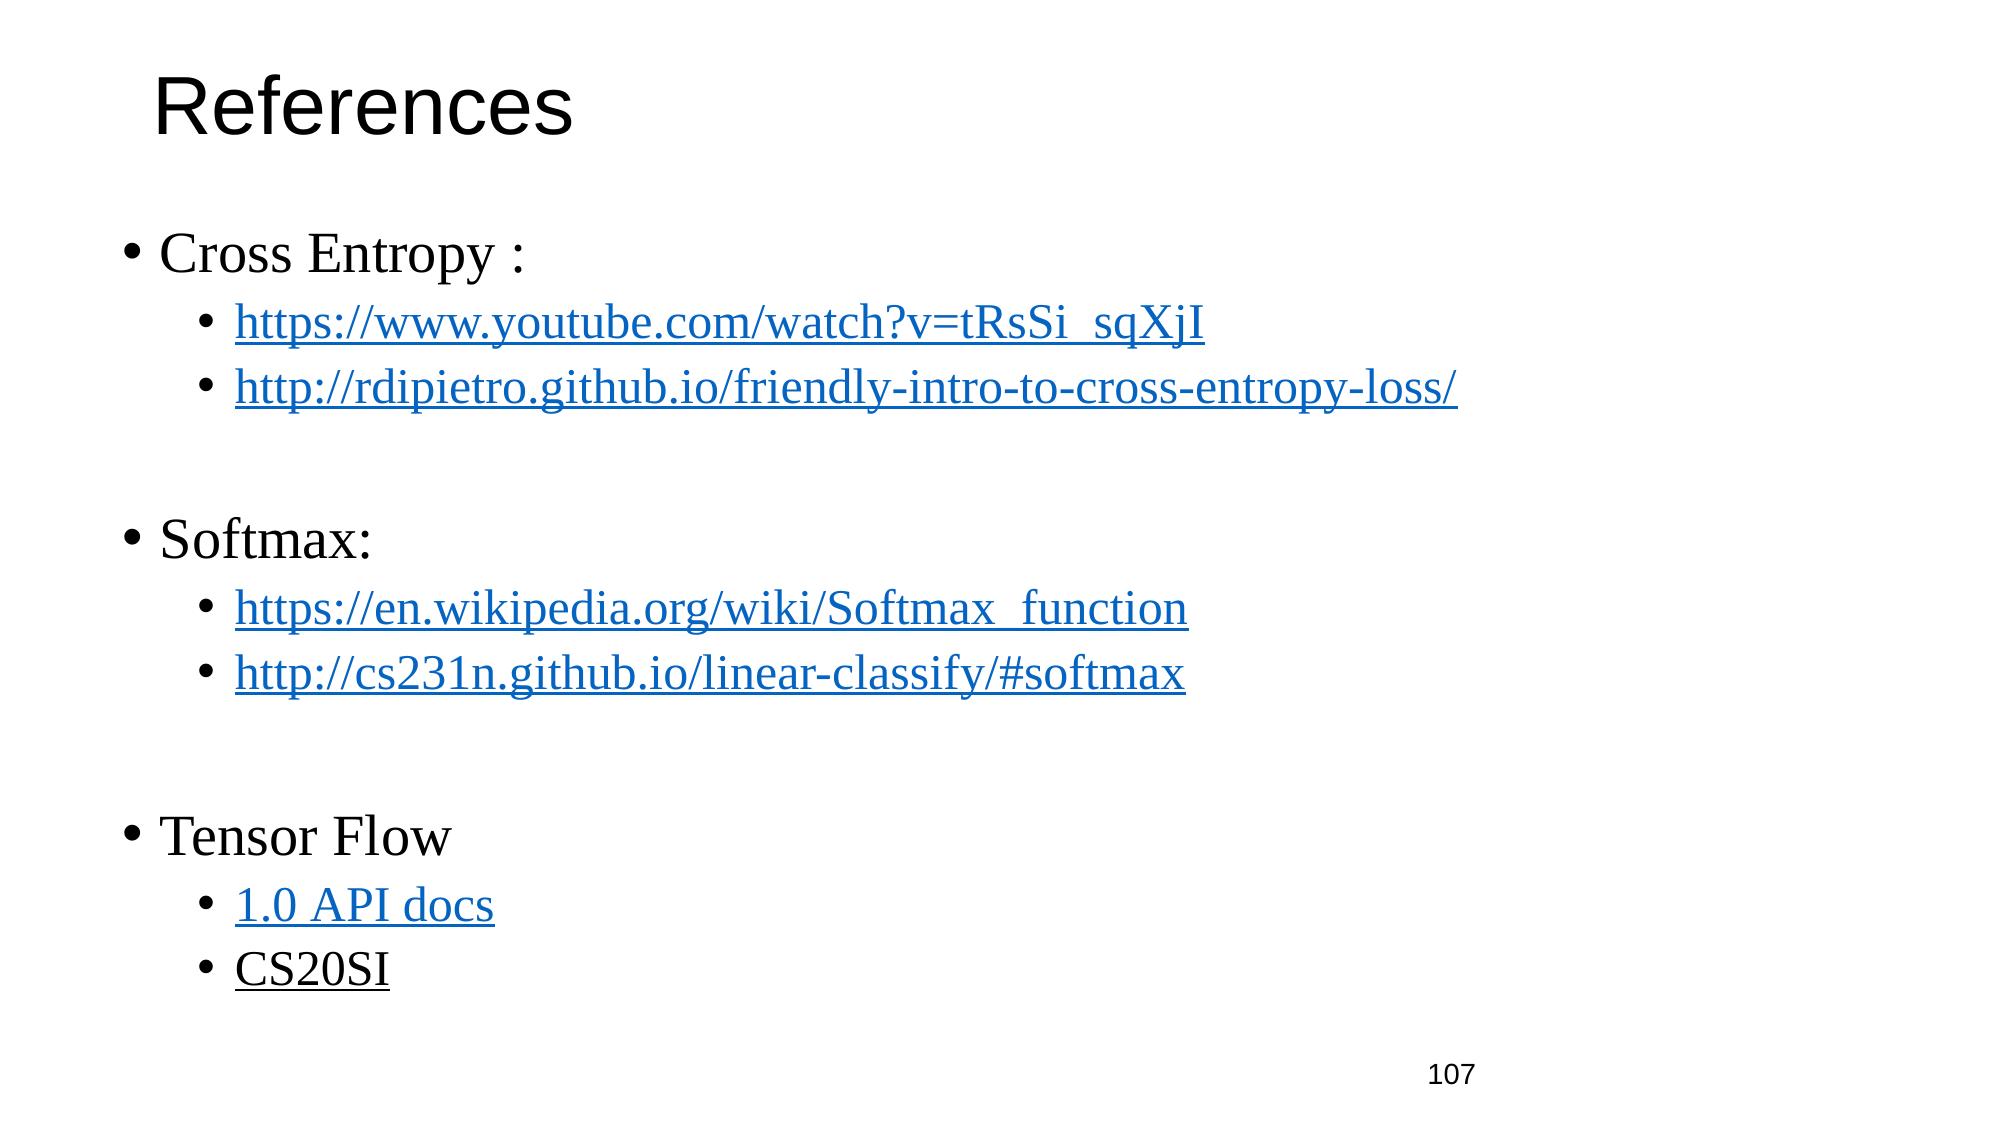

# References
Cross Entropy :
https://www.youtube.com/watch?v=tRsSi_sqXjI
http://rdipietro.github.io/friendly-intro-to-cross-entropy-loss/

Softmax:
https://en.wikipedia.org/wiki/Softmax_function
http://cs231n.github.io/linear-classify/#softmax

Tensor Flow
1.0 API docs
CS20SI

107